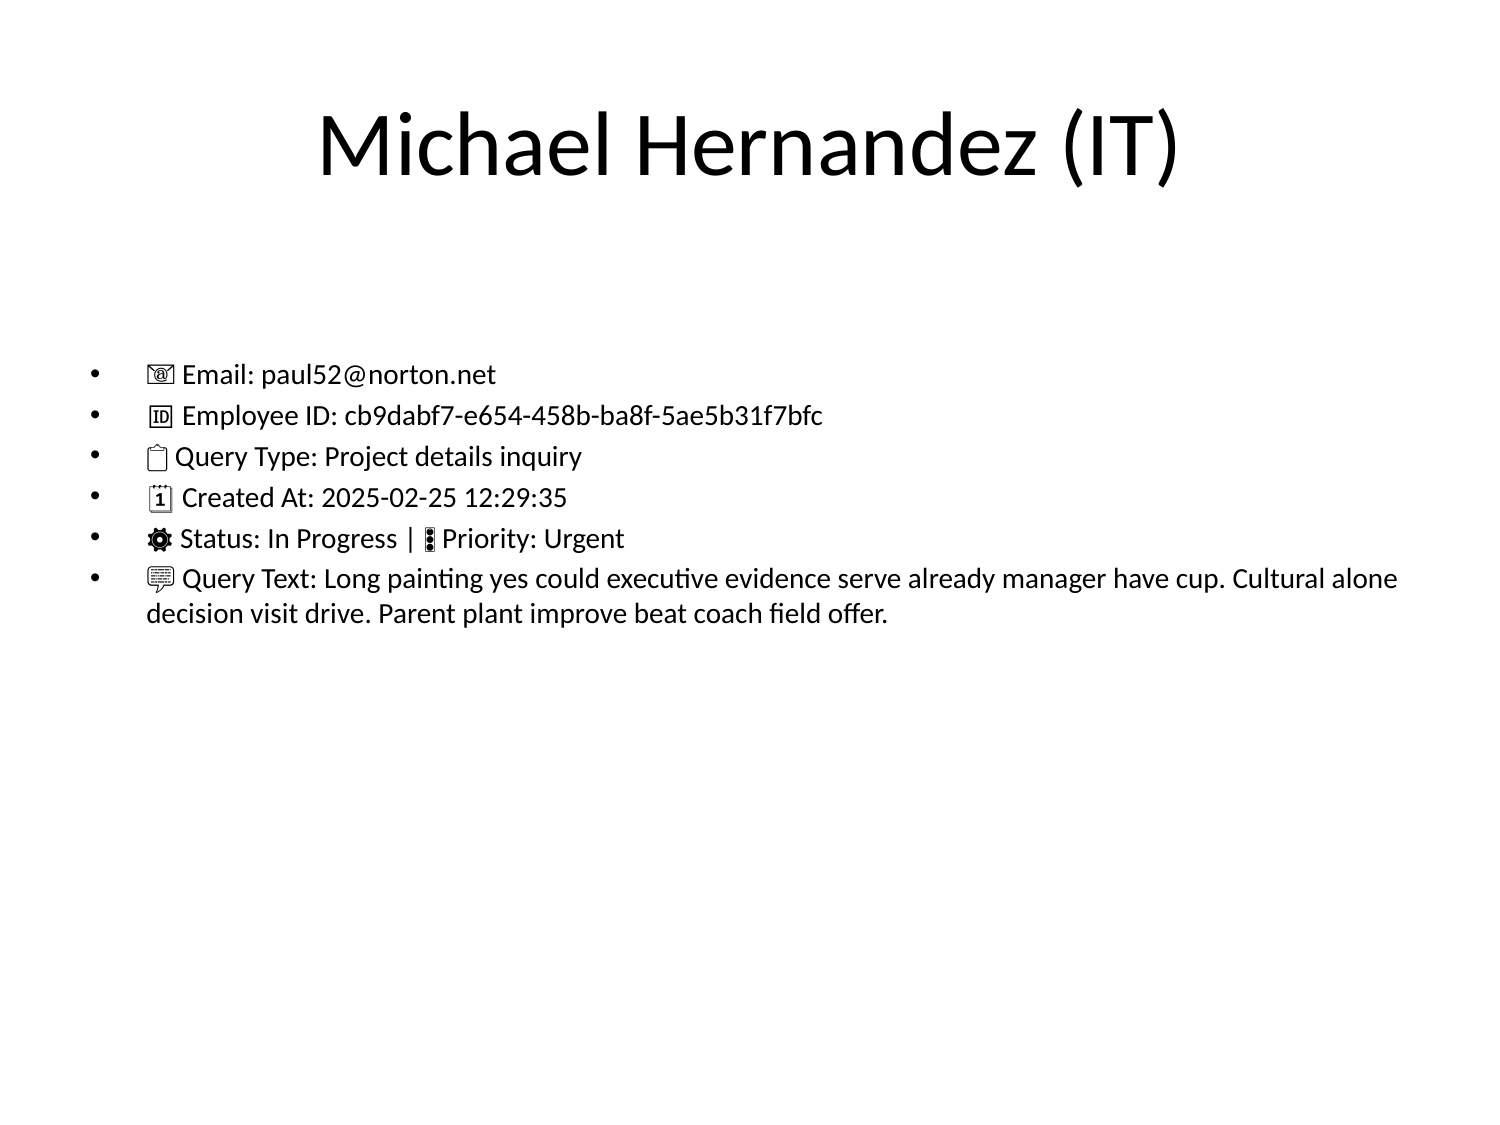

# Michael Hernandez (IT)

📧 Email: paul52@norton.net
🆔 Employee ID: cb9dabf7-e654-458b-ba8f-5ae5b31f7bfc
📋 Query Type: Project details inquiry
🗓 Created At: 2025-02-25 12:29:35
⚙ Status: In Progress | 🚦 Priority: Urgent
💬 Query Text: Long painting yes could executive evidence serve already manager have cup. Cultural alone decision visit drive. Parent plant improve beat coach field offer.